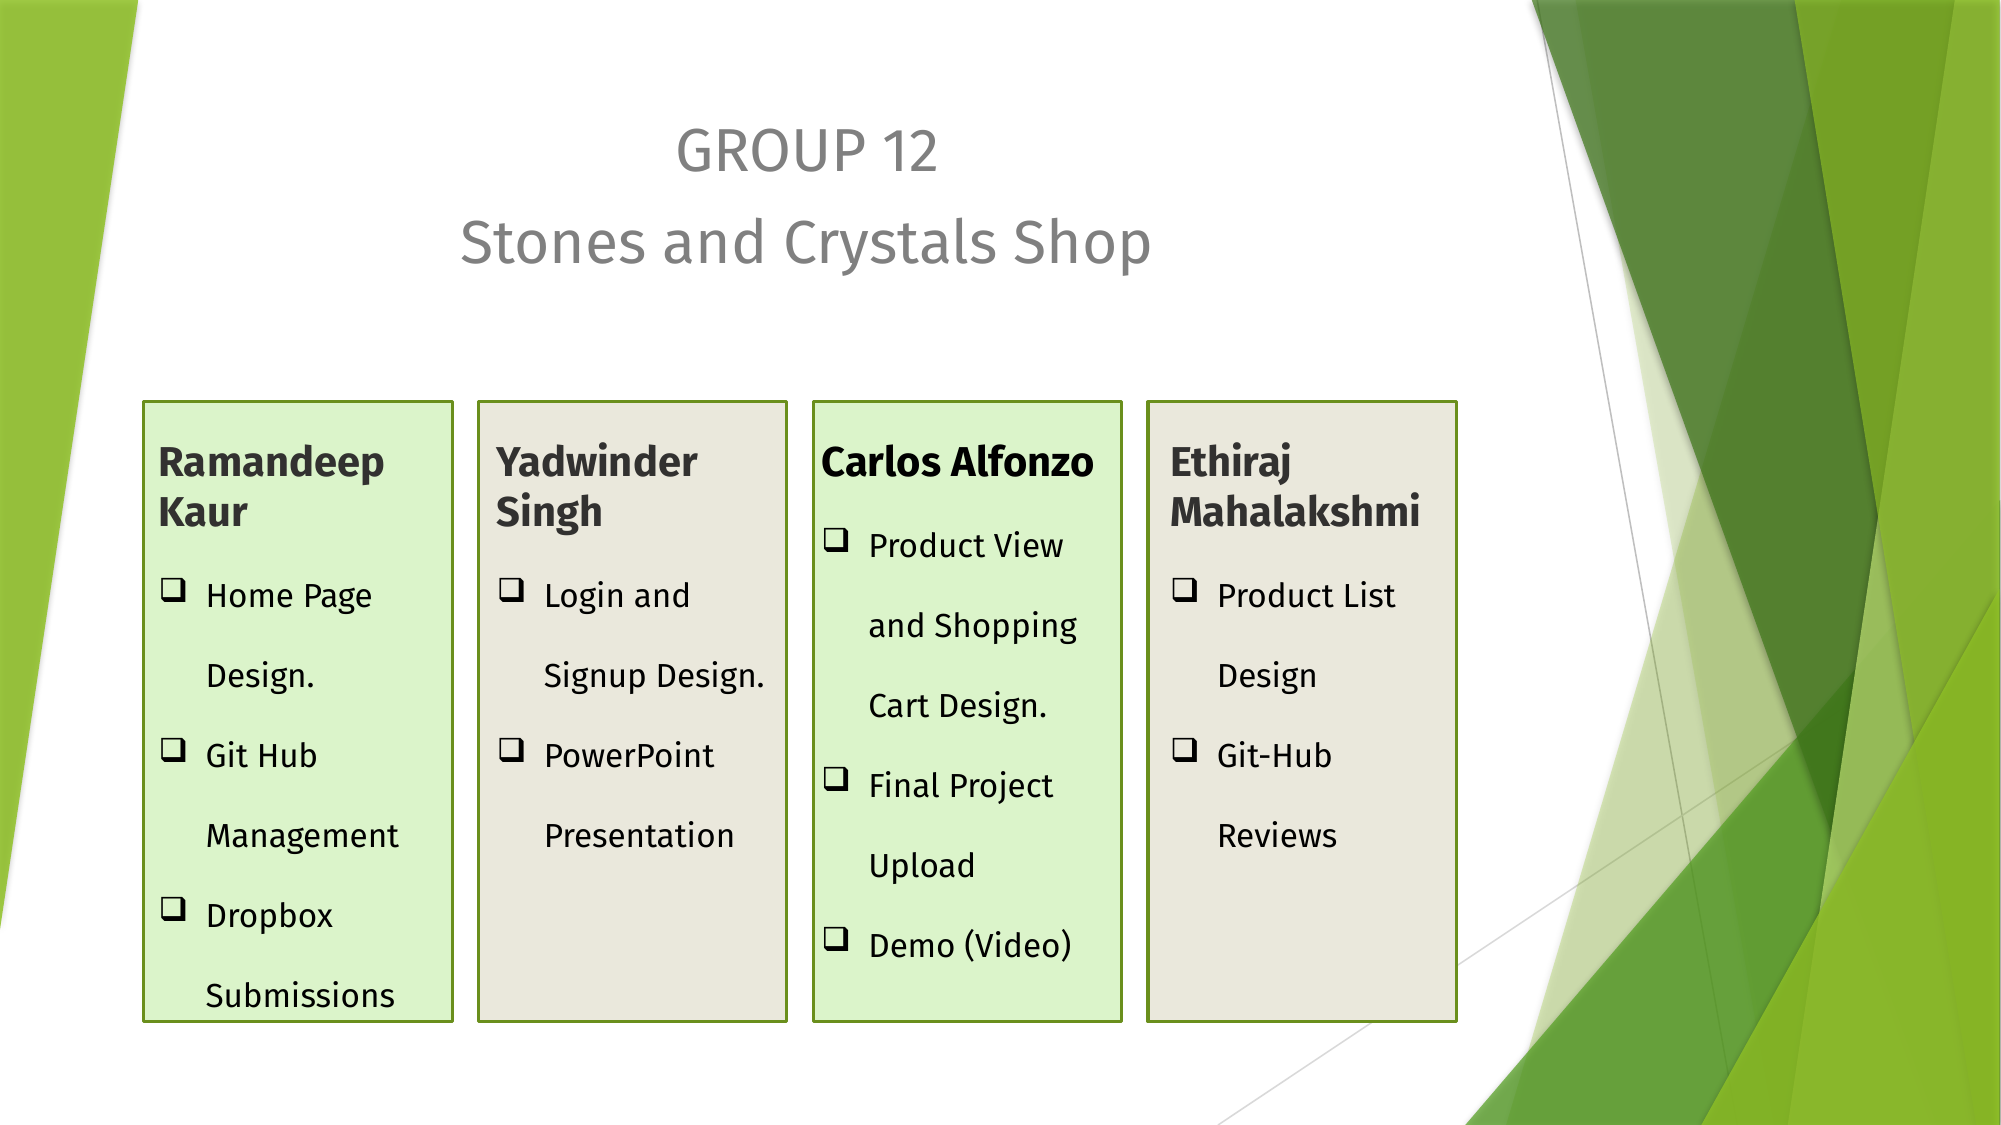

GROUP 12
Stones and Crystals Shop

Ramandeep Kaur
Home Page Design.
Git Hub Management
Dropbox Submissions

Yadwinder Singh
Login and Signup Design.
PowerPoint Presentation
Carlos Alfonzo
Product View and Shopping Cart Design.
Final Project Upload
Demo (Video)
Ethiraj Mahalakshmi
Product List Design
Git-Hub Reviews